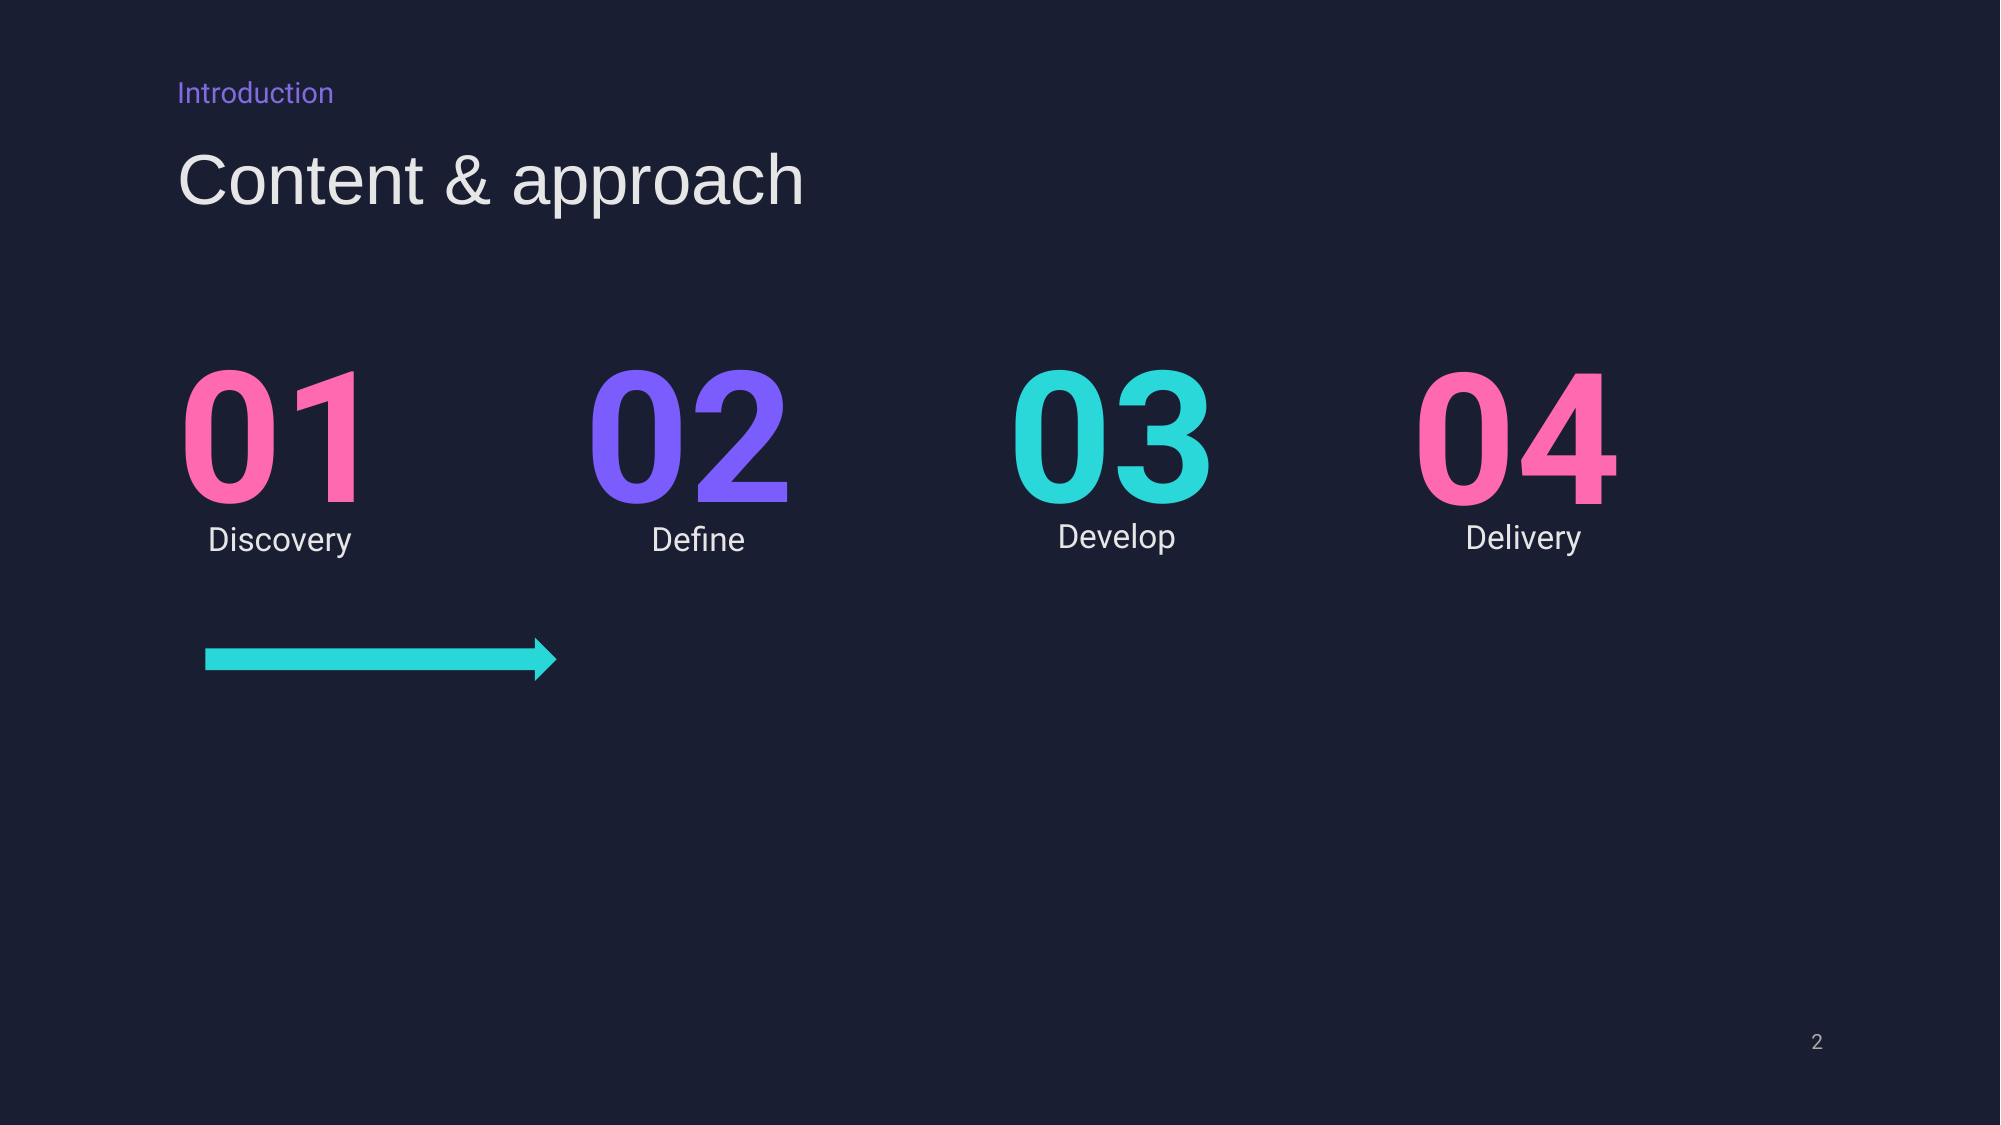

Introduction
# Content & approach
01
02
03
04
Develop
Delivery
Discovery
Define